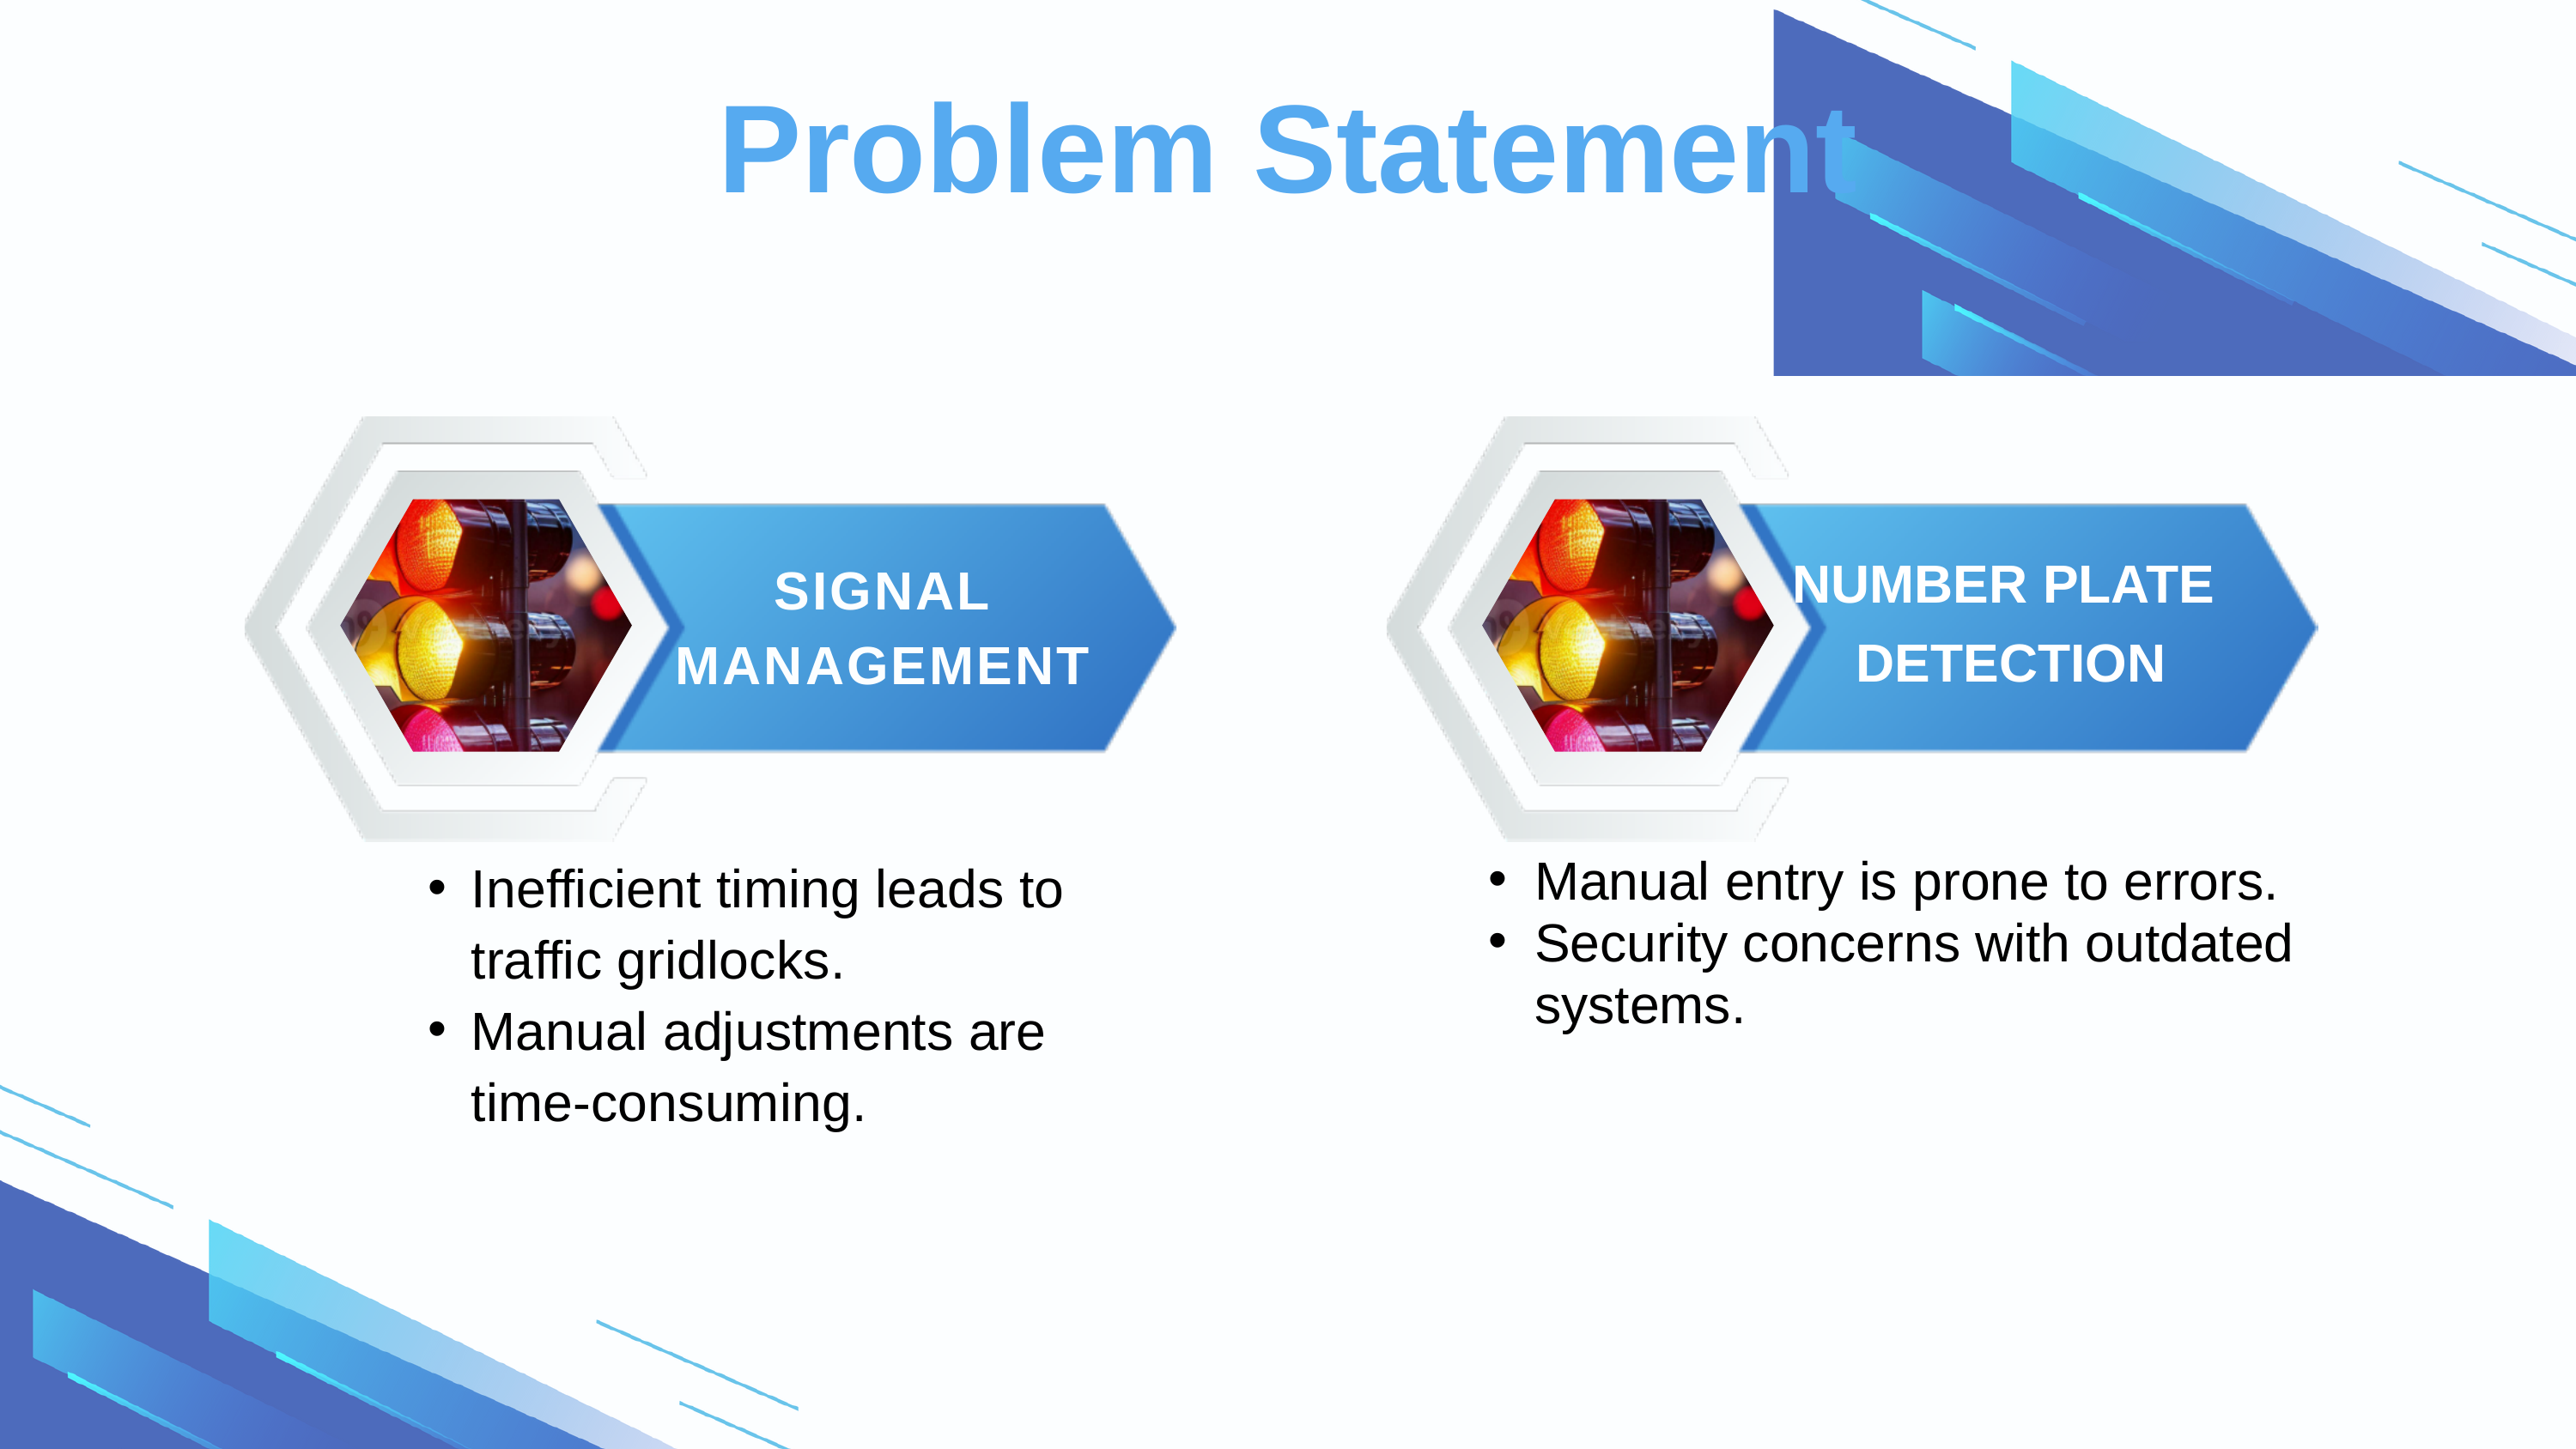

Problem Statement

SIGNAL MANAGEMENT
NUMBER PLATE
 DETECTION
Inefficient timing leads to traffic gridlocks.
Manual adjustments are time-consuming.

Manual entry is prone to errors.
Security concerns with outdated systems.